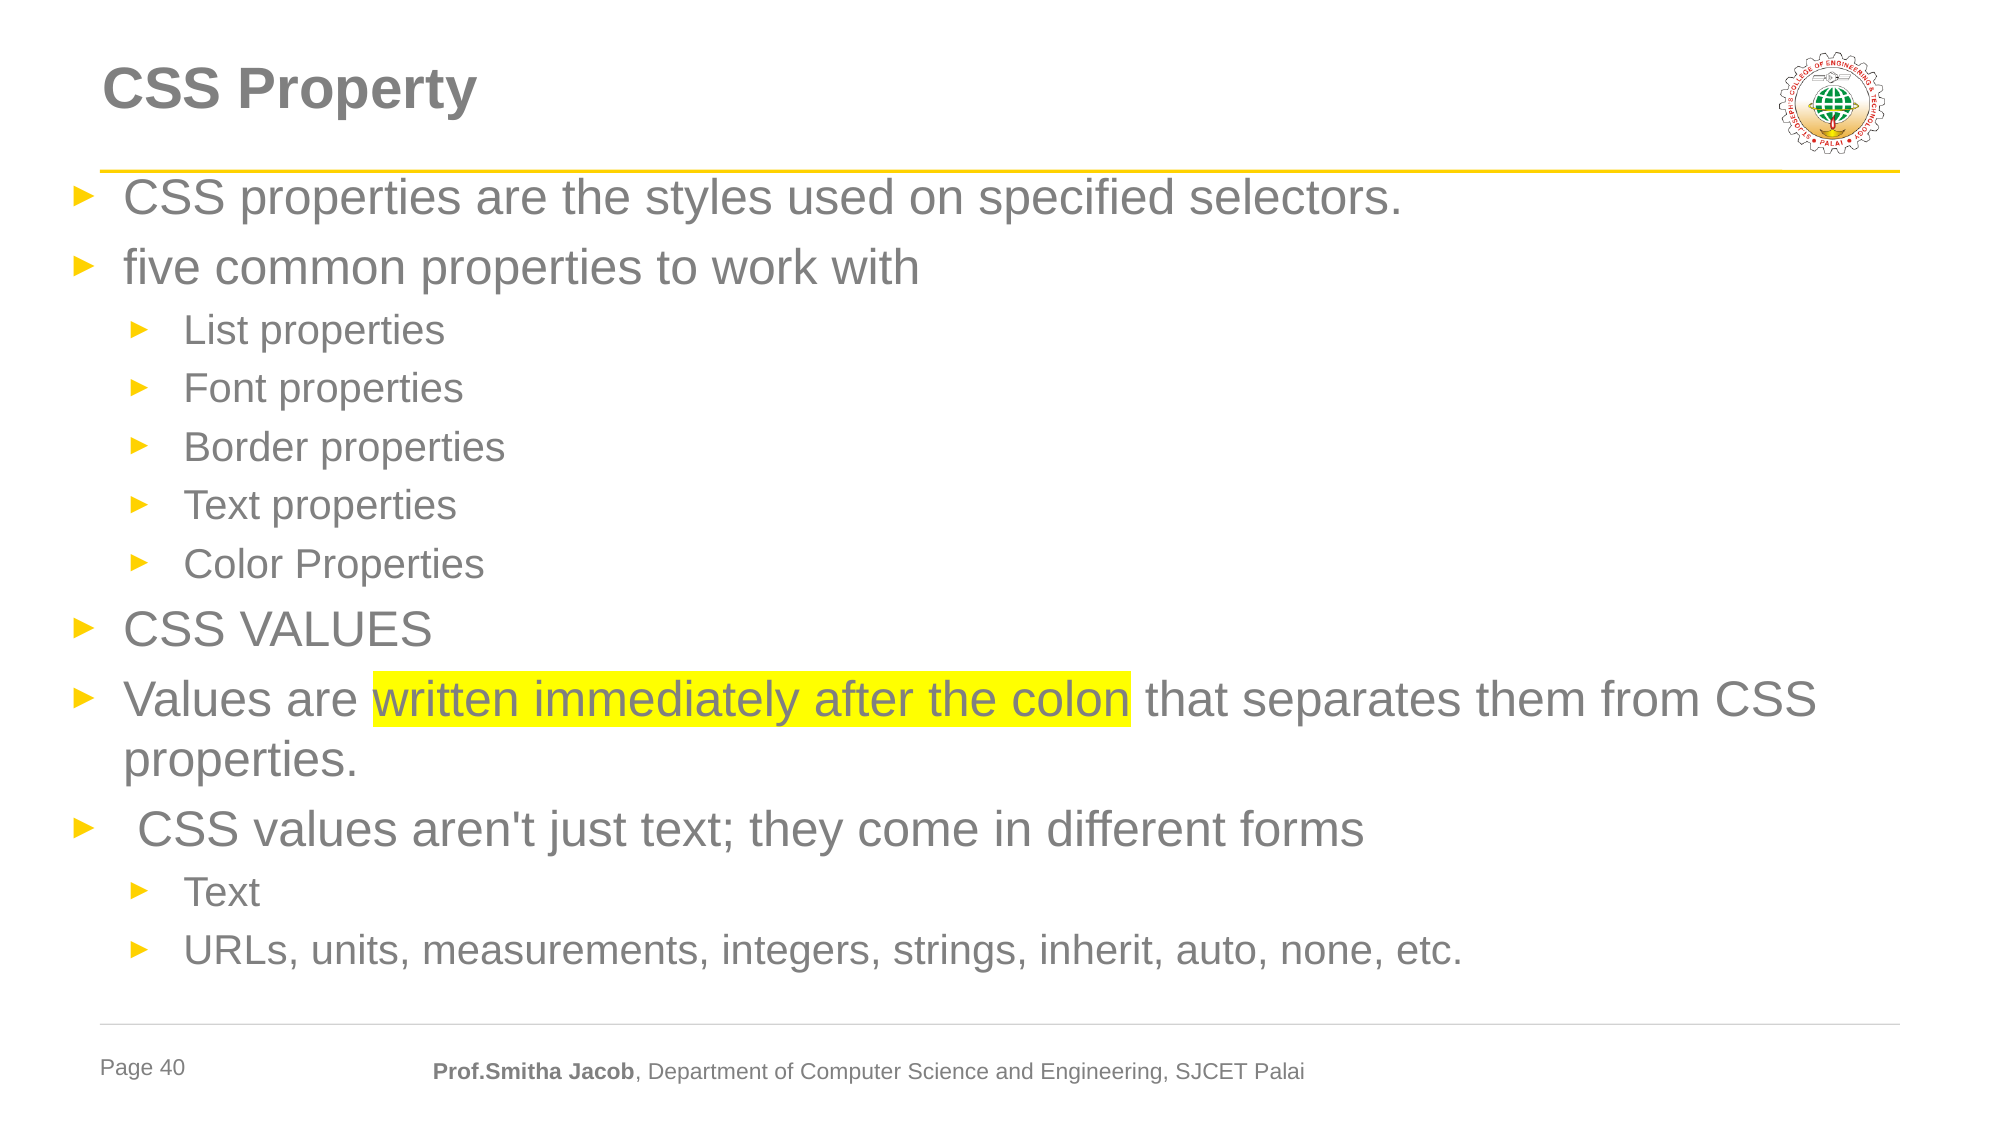

# CSS Property
CSS properties are the styles used on specified selectors.
five common properties to work with
List properties
Font properties
Border properties
Text properties
Color Properties
CSS VALUES
Values are written immediately after the colon that separates them from CSS properties.
 CSS values aren't just text; they come in different forms
Text
URLs, units, measurements, integers, strings, inherit, auto, none, etc.